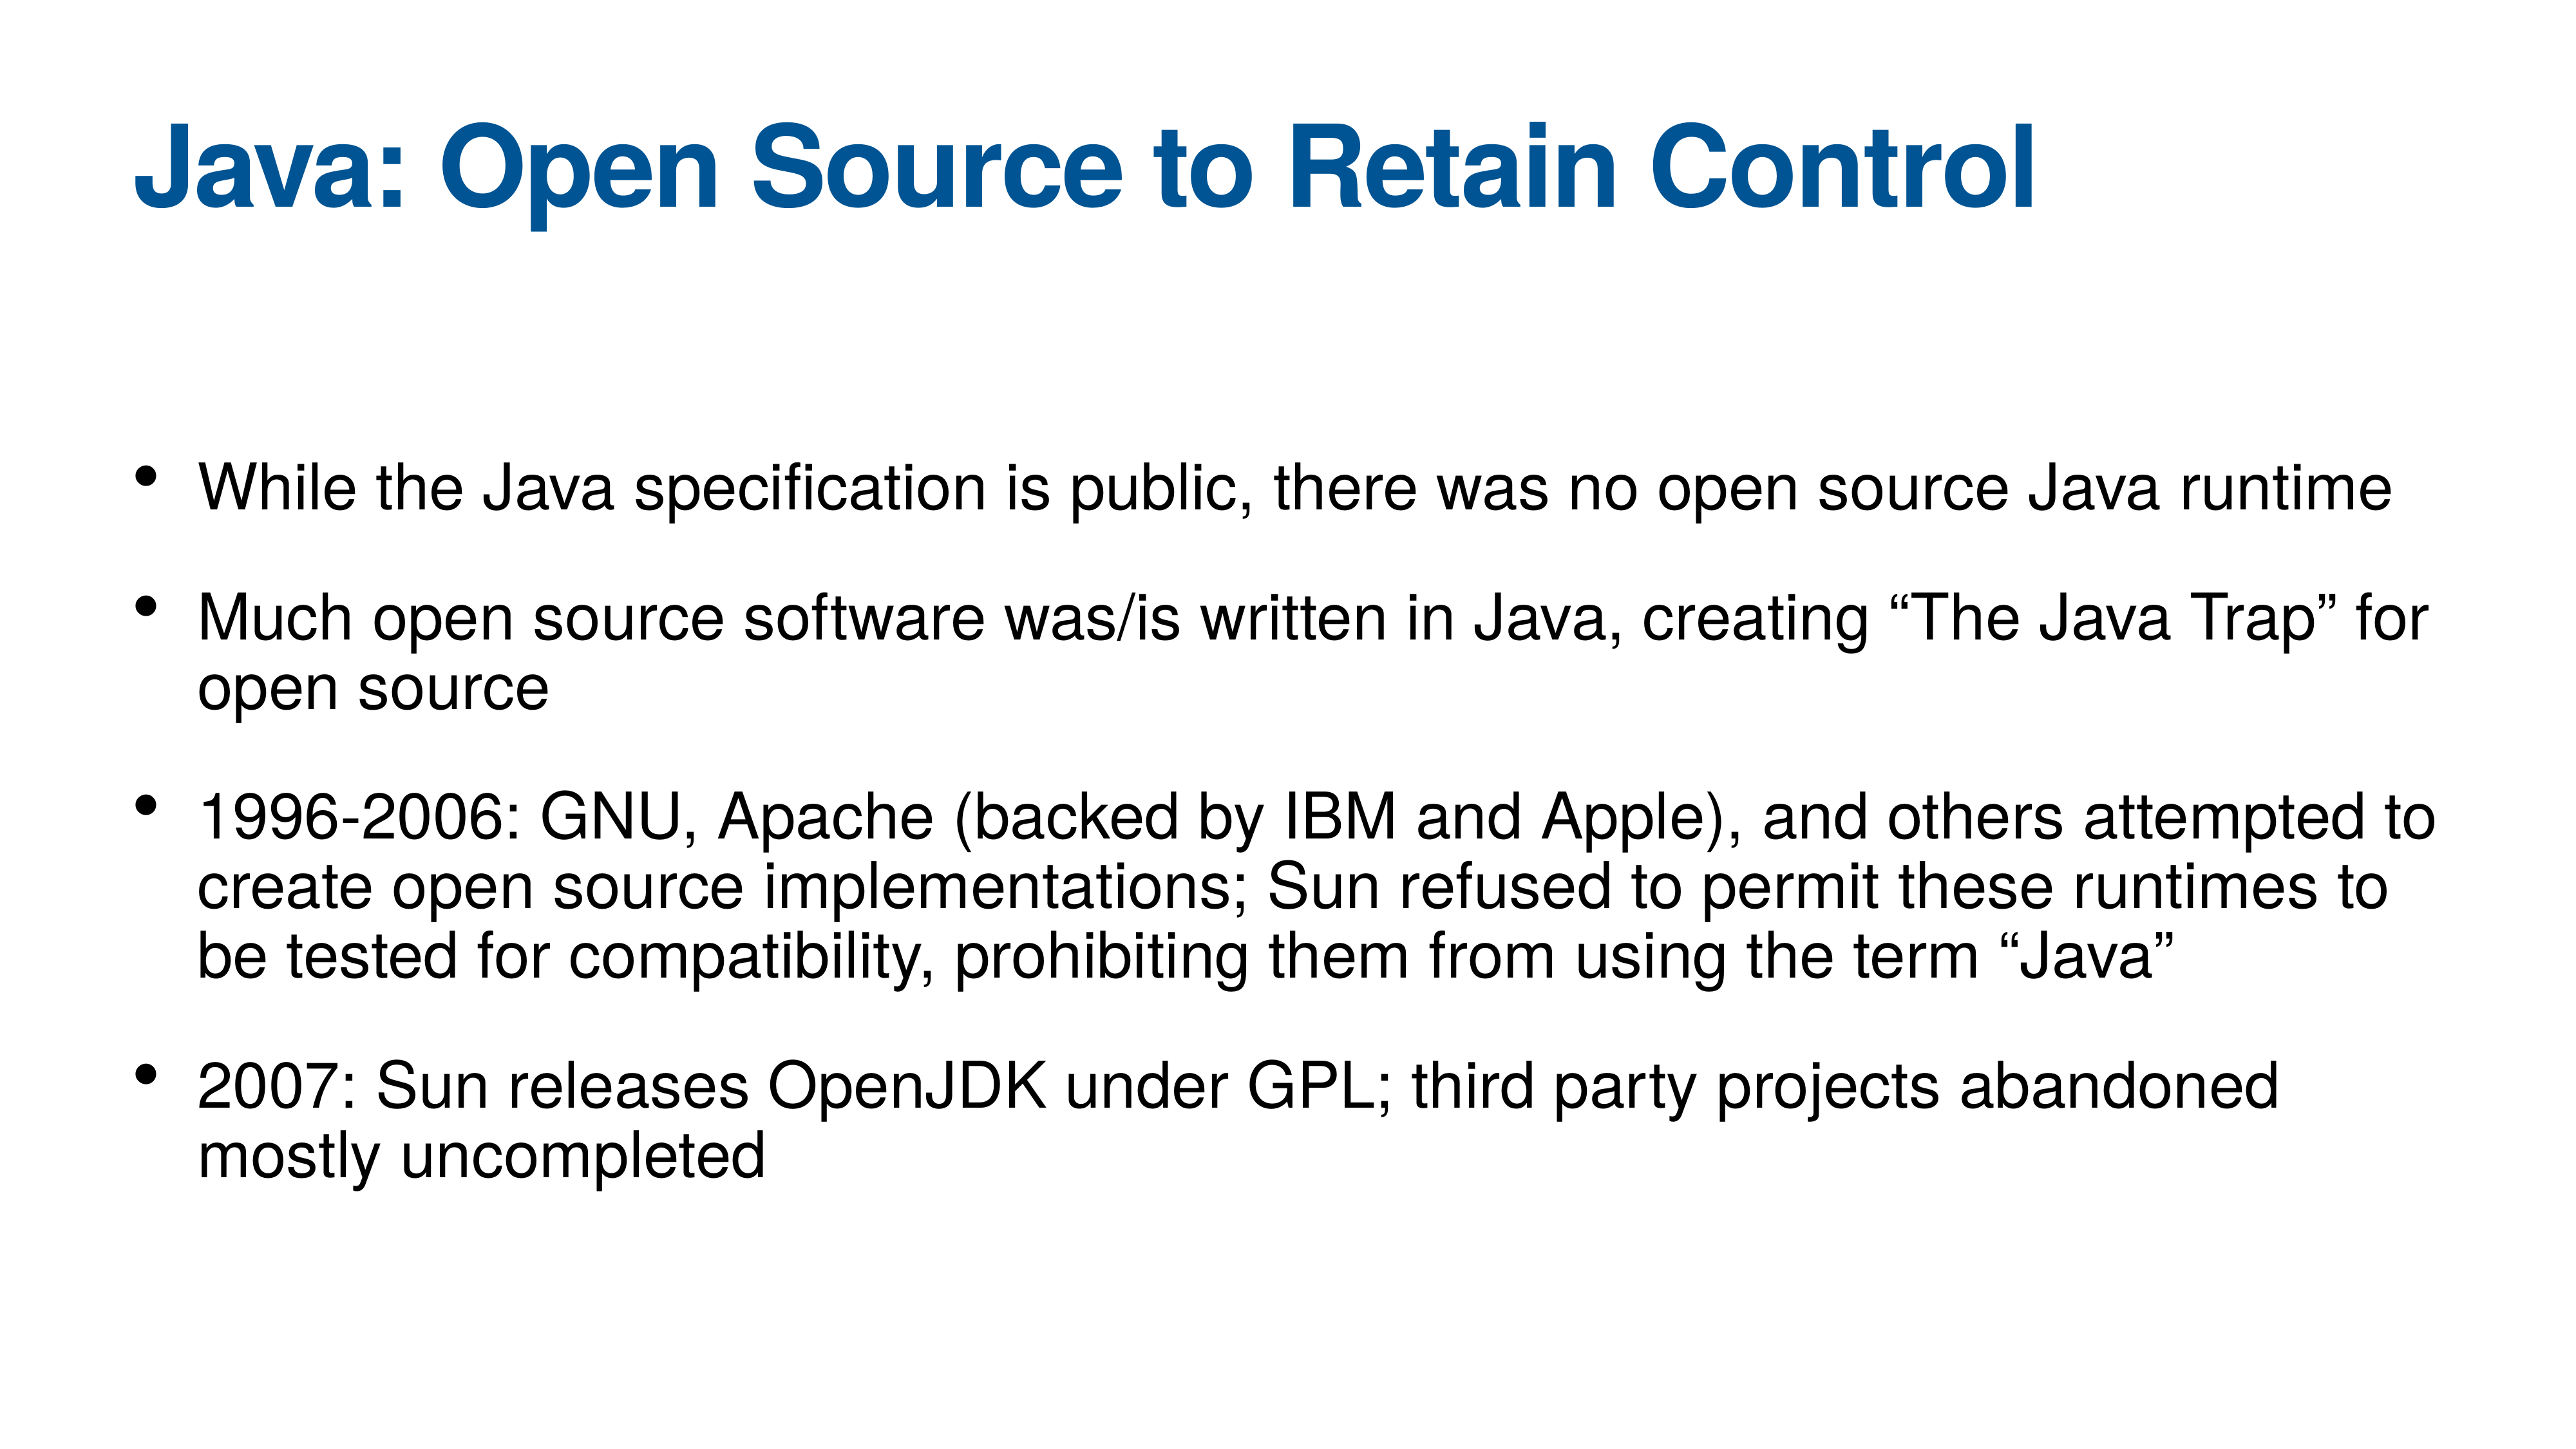

# Java: Open Source to Retain Control

While the Java specification is public, there was no open source Java runtime
Much open source software was/is written in Java, creating “The Java Trap” for open source
1996-2006: GNU, Apache (backed by IBM and Apple), and others attempted to create open source implementations; Sun refused to permit these runtimes to be tested for compatibility, prohibiting them from using the term “Java”
2007: Sun releases OpenJDK under GPL; third party projects abandoned mostly uncompleted